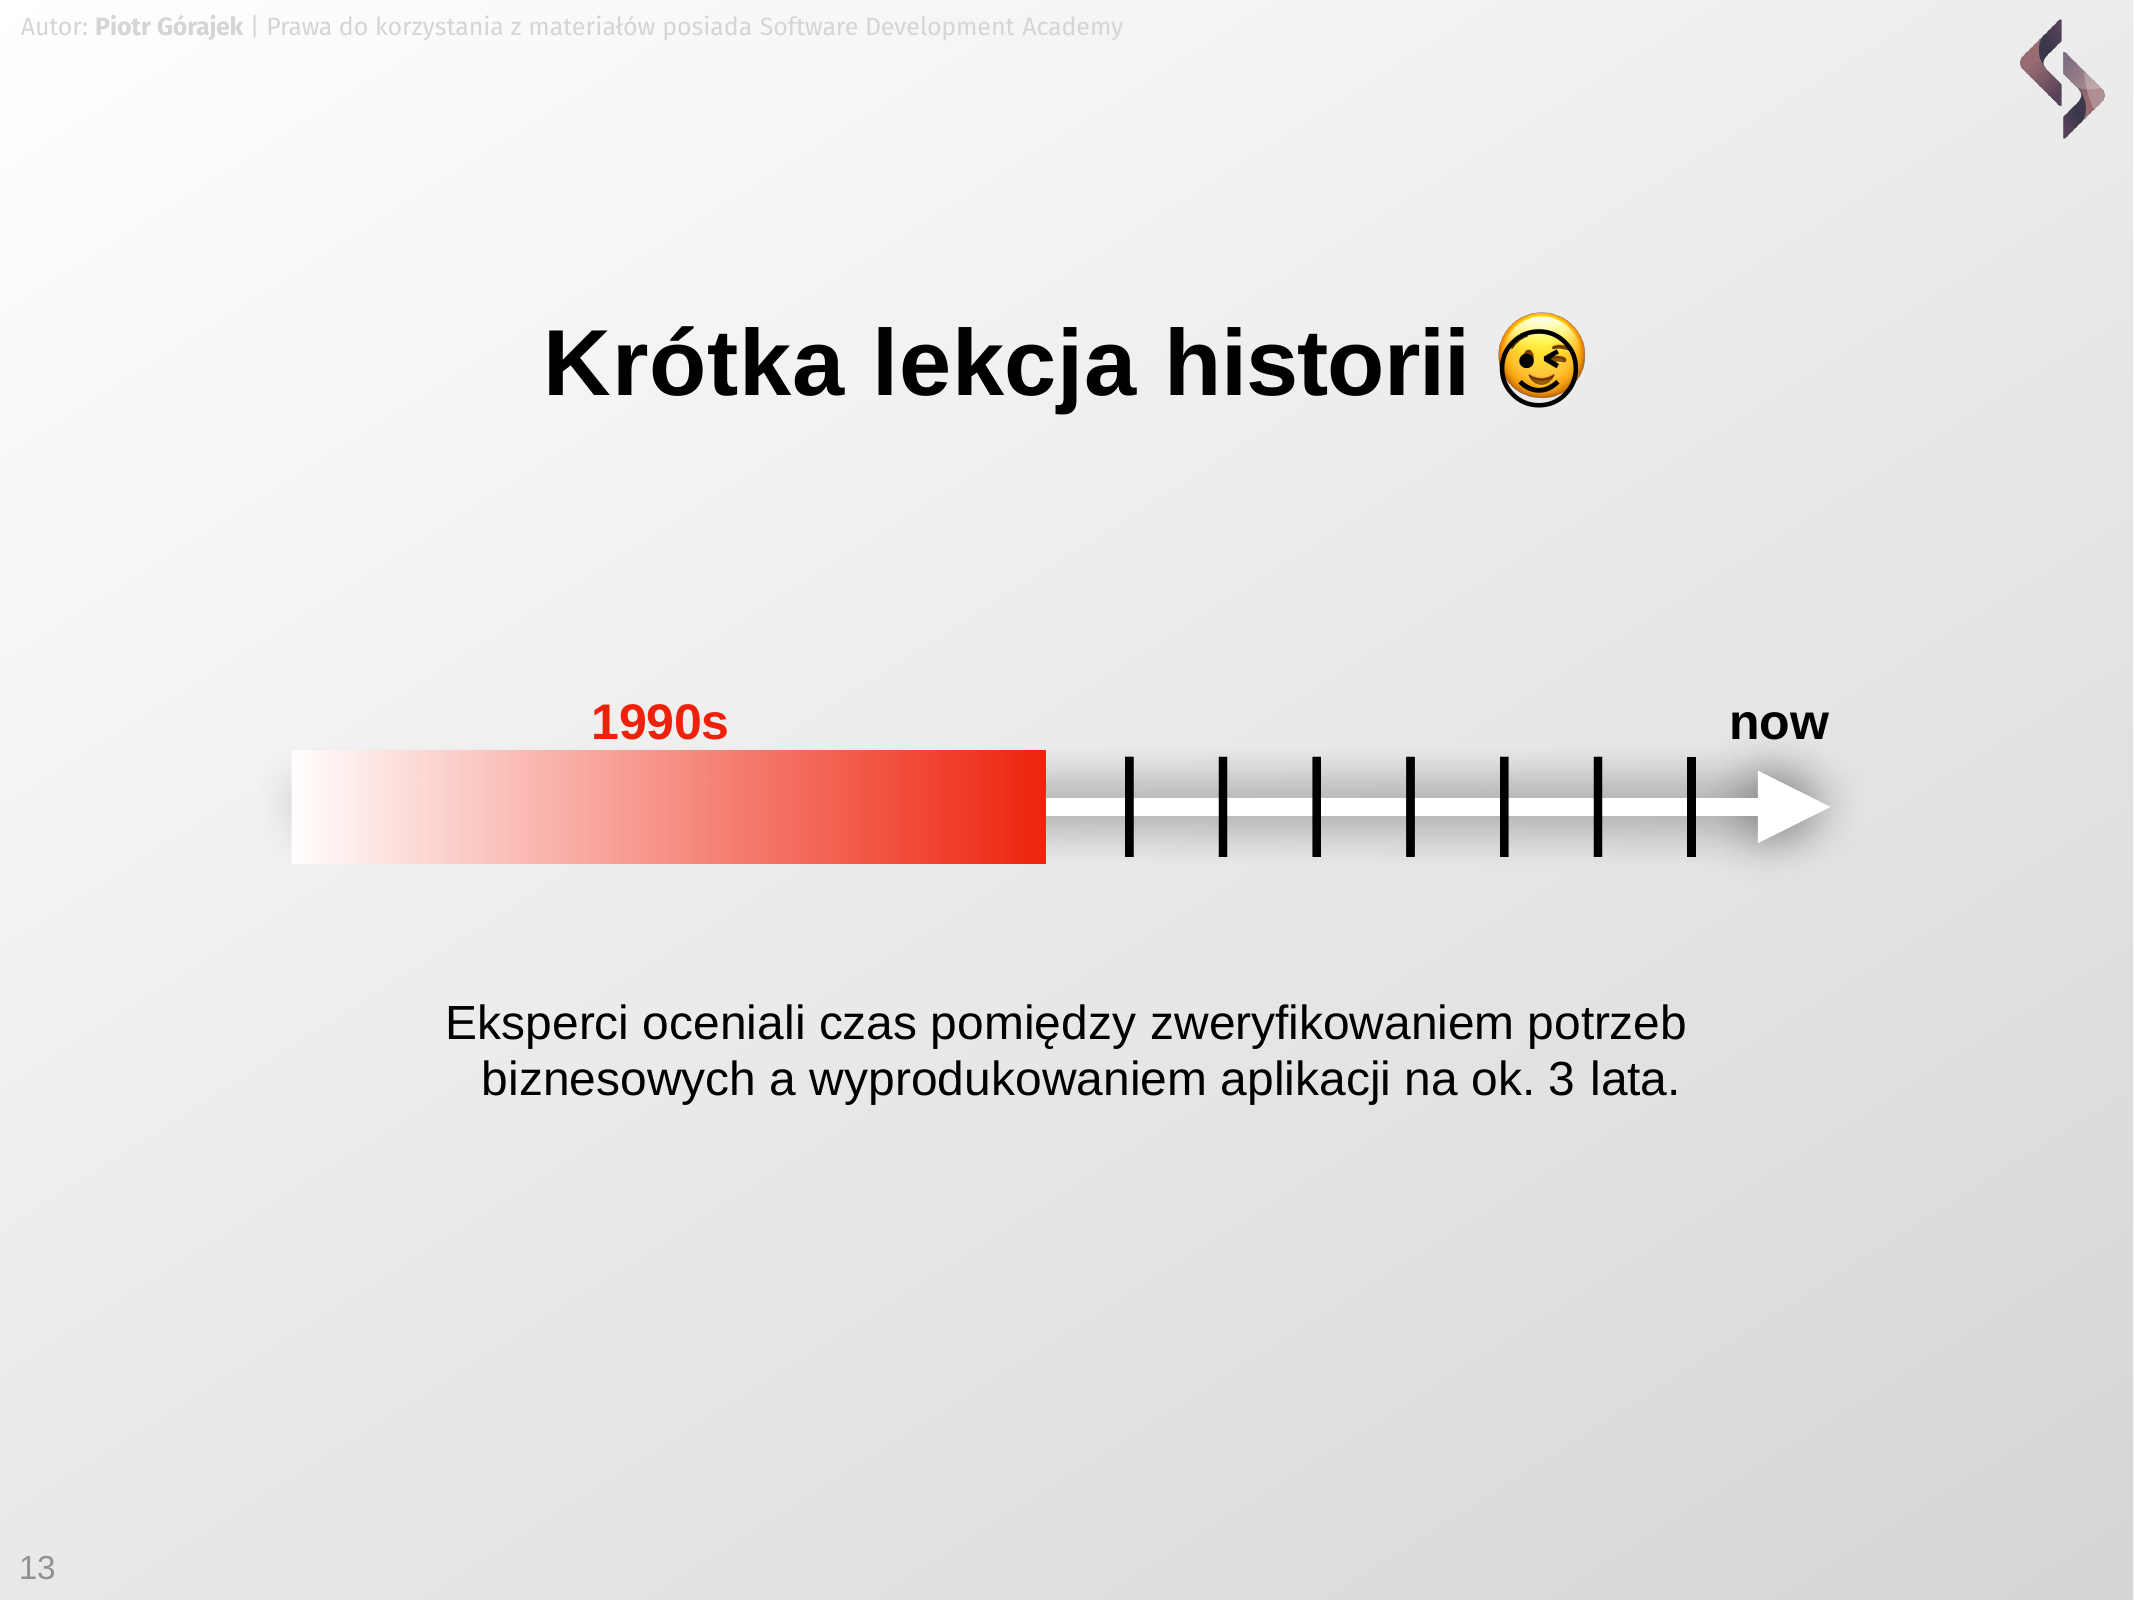

Autor: Piotr Górajek | Prawa do korzystania z materiałów posiada Software Development Academy
# Krótka lekcja historii 😉

1990s
now

Eksperci oceniali czas pomiędzy zweryfikowaniem potrzeb  biznesowych a wyprodukowaniem aplikacji na ok. 3 lata.
13